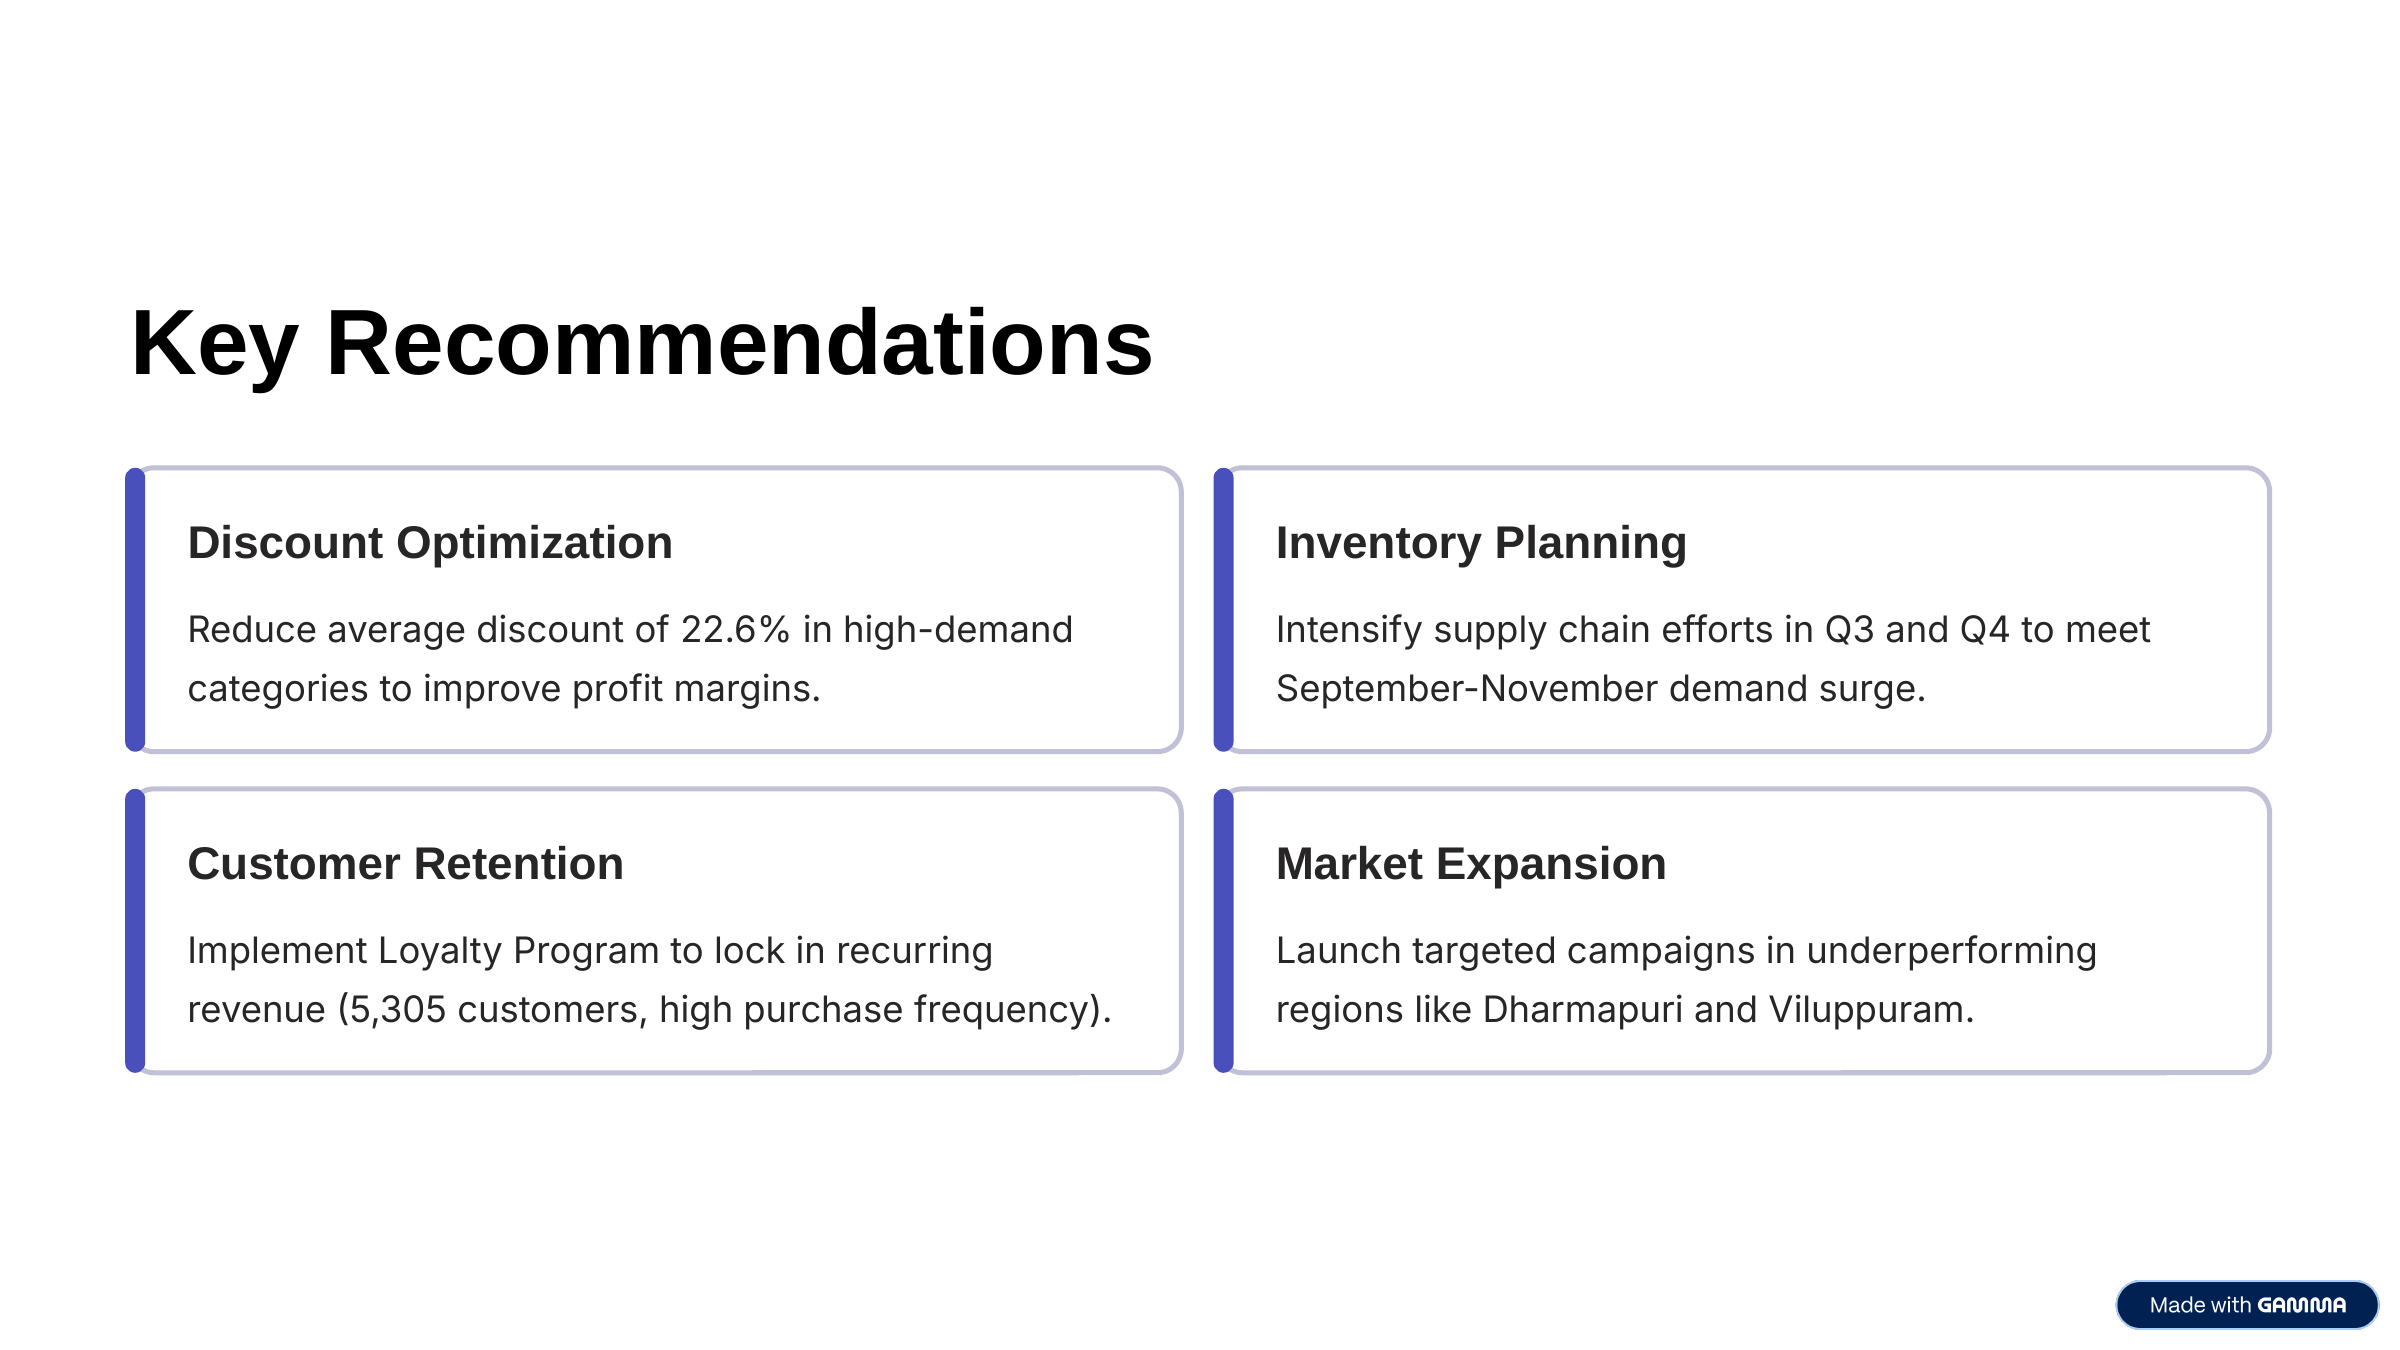

Key Recommendations

Discount Optimization
Inventory Planning
Reduce average discount of 22.6% in high-demand categories to improve profit margins.
Intensify supply chain efforts in Q3 and Q4 to meet September-November demand surge.

Customer Retention
Market Expansion
Implement Loyalty Program to lock in recurring revenue (5,305 customers, high purchase frequency).
Launch targeted campaigns in underperforming regions like Dharmapuri and Viluppuram.